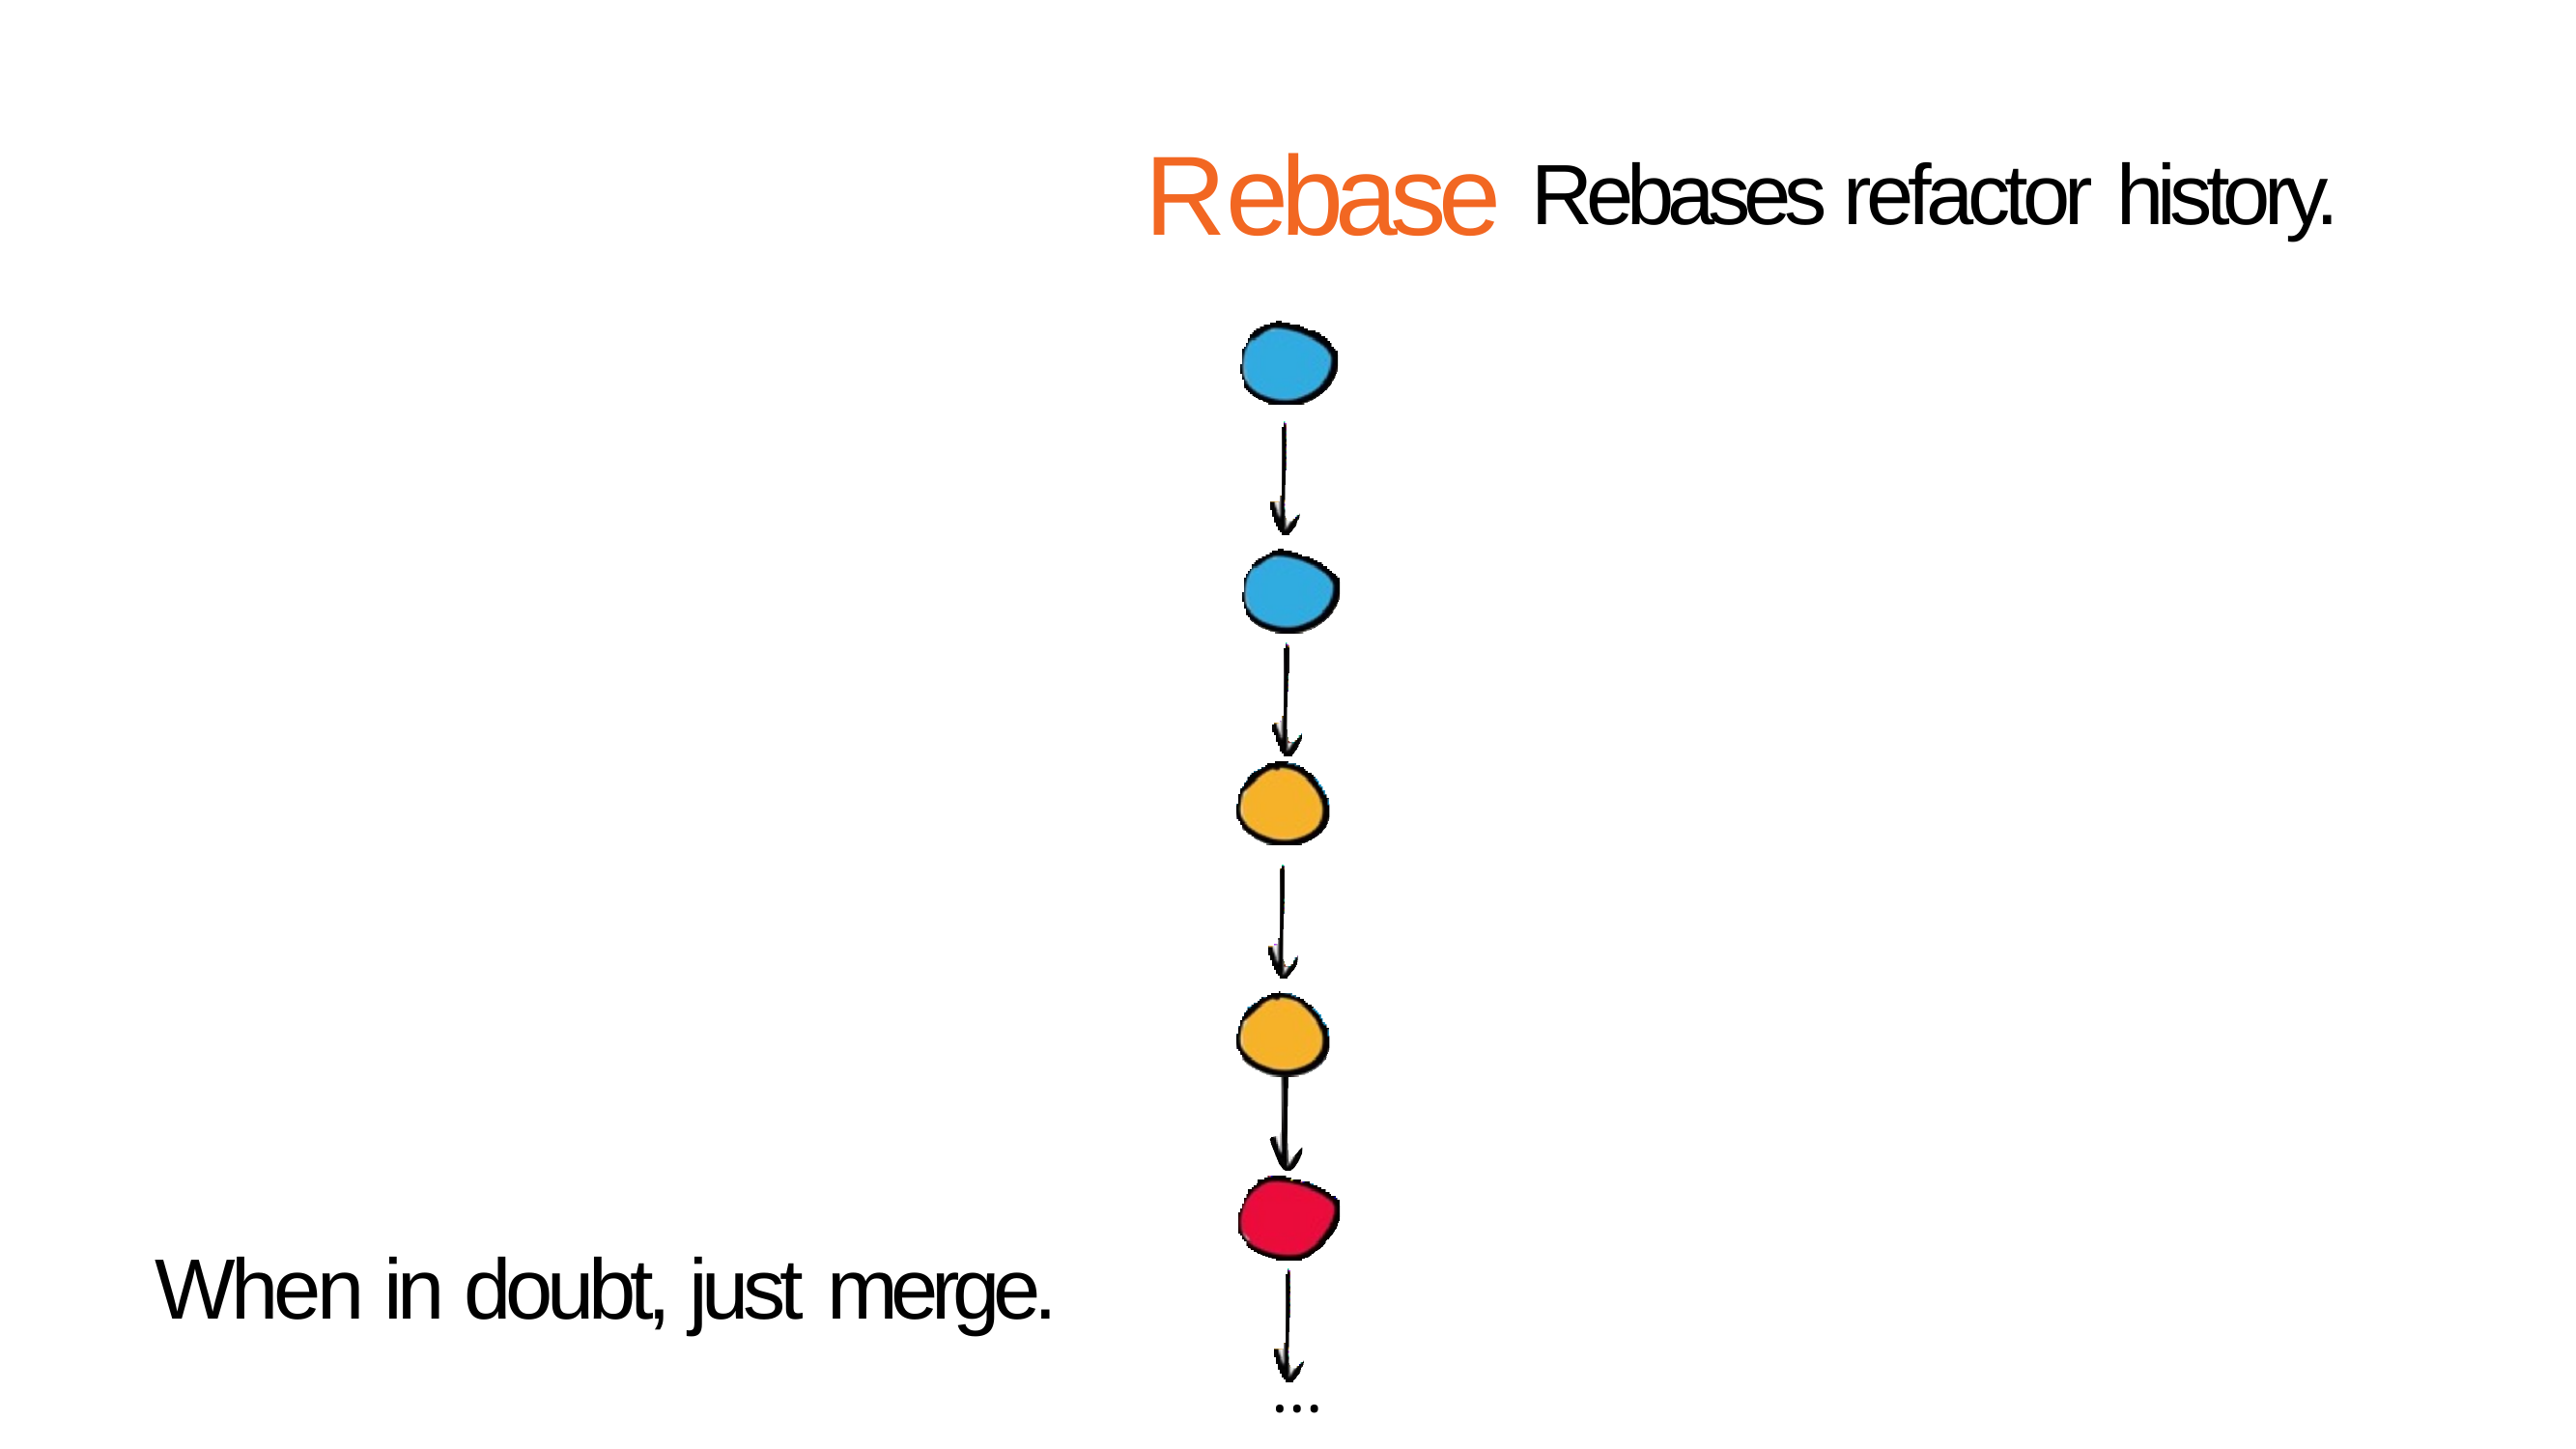

# Rebase
Rebases refactor history.

When in doubt, just merge.

…